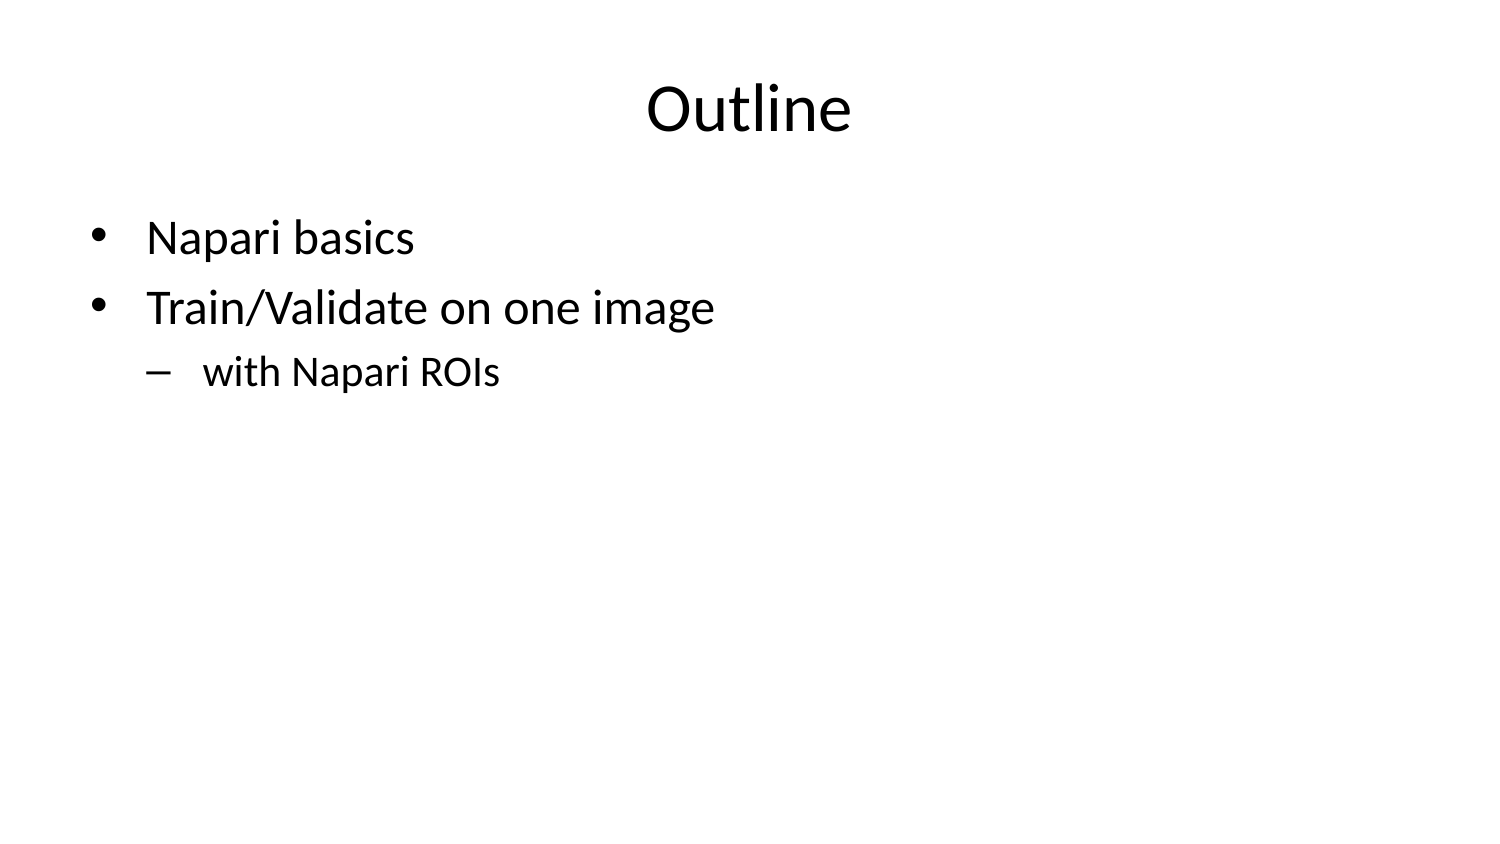

# Outline
Napari basics
Train/Validate on one image
with Napari ROIs